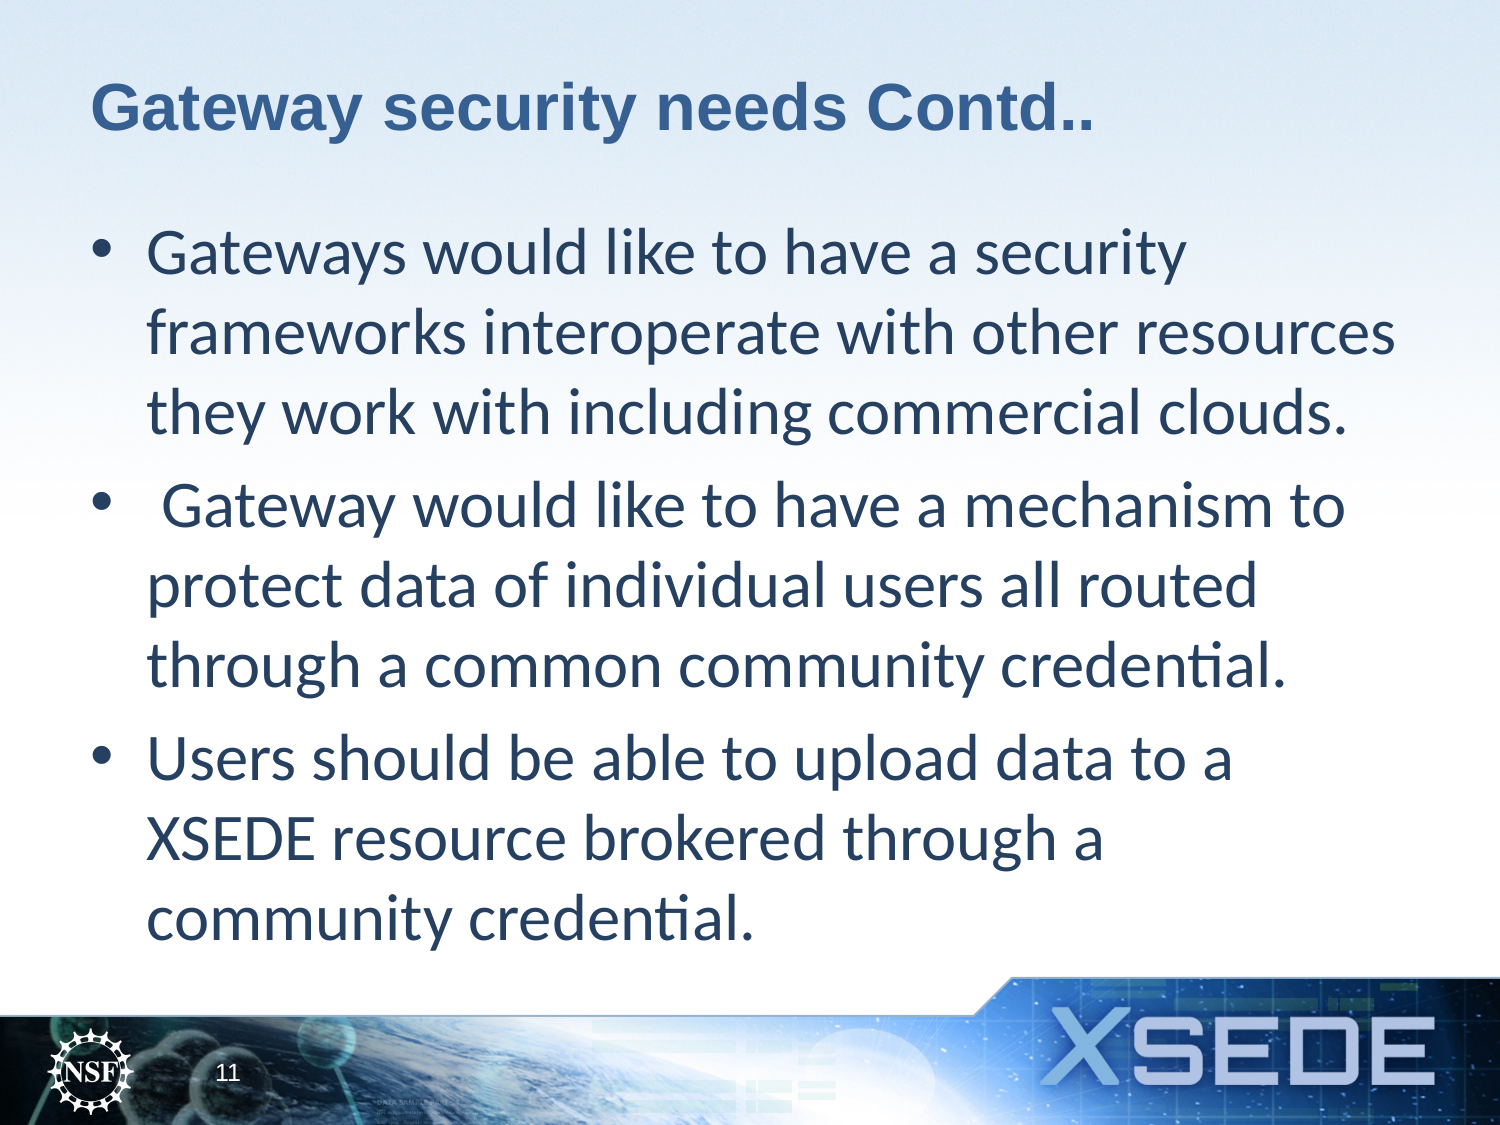

# Gateway security needs Contd..
Gateways would like to have a security frameworks interoperate with other resources they work with including commercial clouds.
 Gateway would like to have a mechanism to protect data of individual users all routed through a common community credential.
Users should be able to upload data to a XSEDE resource brokered through a community credential.
11